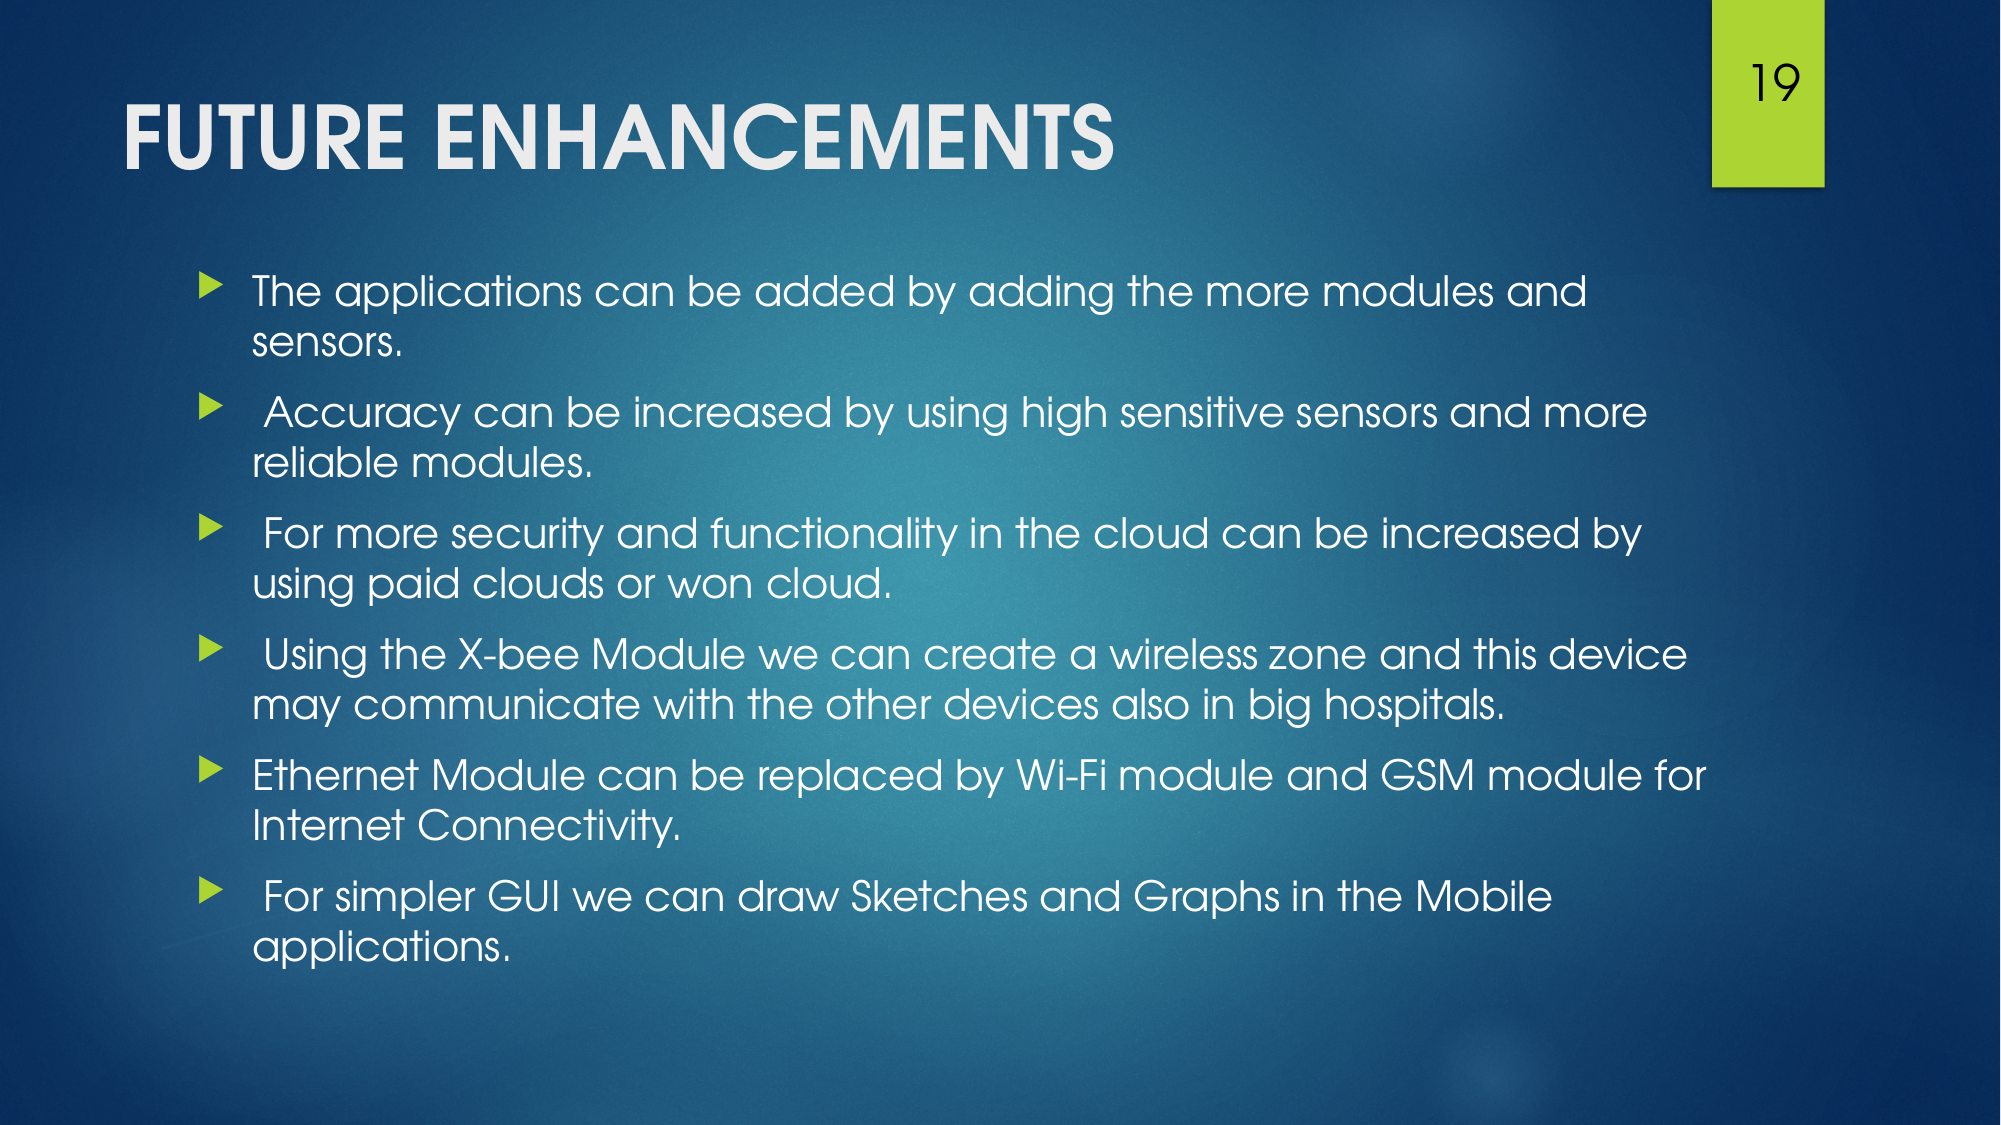

19
# FUTURE ENHANCEMENTS
The applications can be added by adding the more modules and sensors.
 Accuracy can be increased by using high sensitive sensors and more reliable modules.
 For more security and functionality in the cloud can be increased by using paid clouds or won cloud.
 Using the X-bee Module we can create a wireless zone and this device may communicate with the other devices also in big hospitals.
Ethernet Module can be replaced by Wi-Fi module and GSM module for Internet Connectivity.
 For simpler GUI we can draw Sketches and Graphs in the Mobile applications.